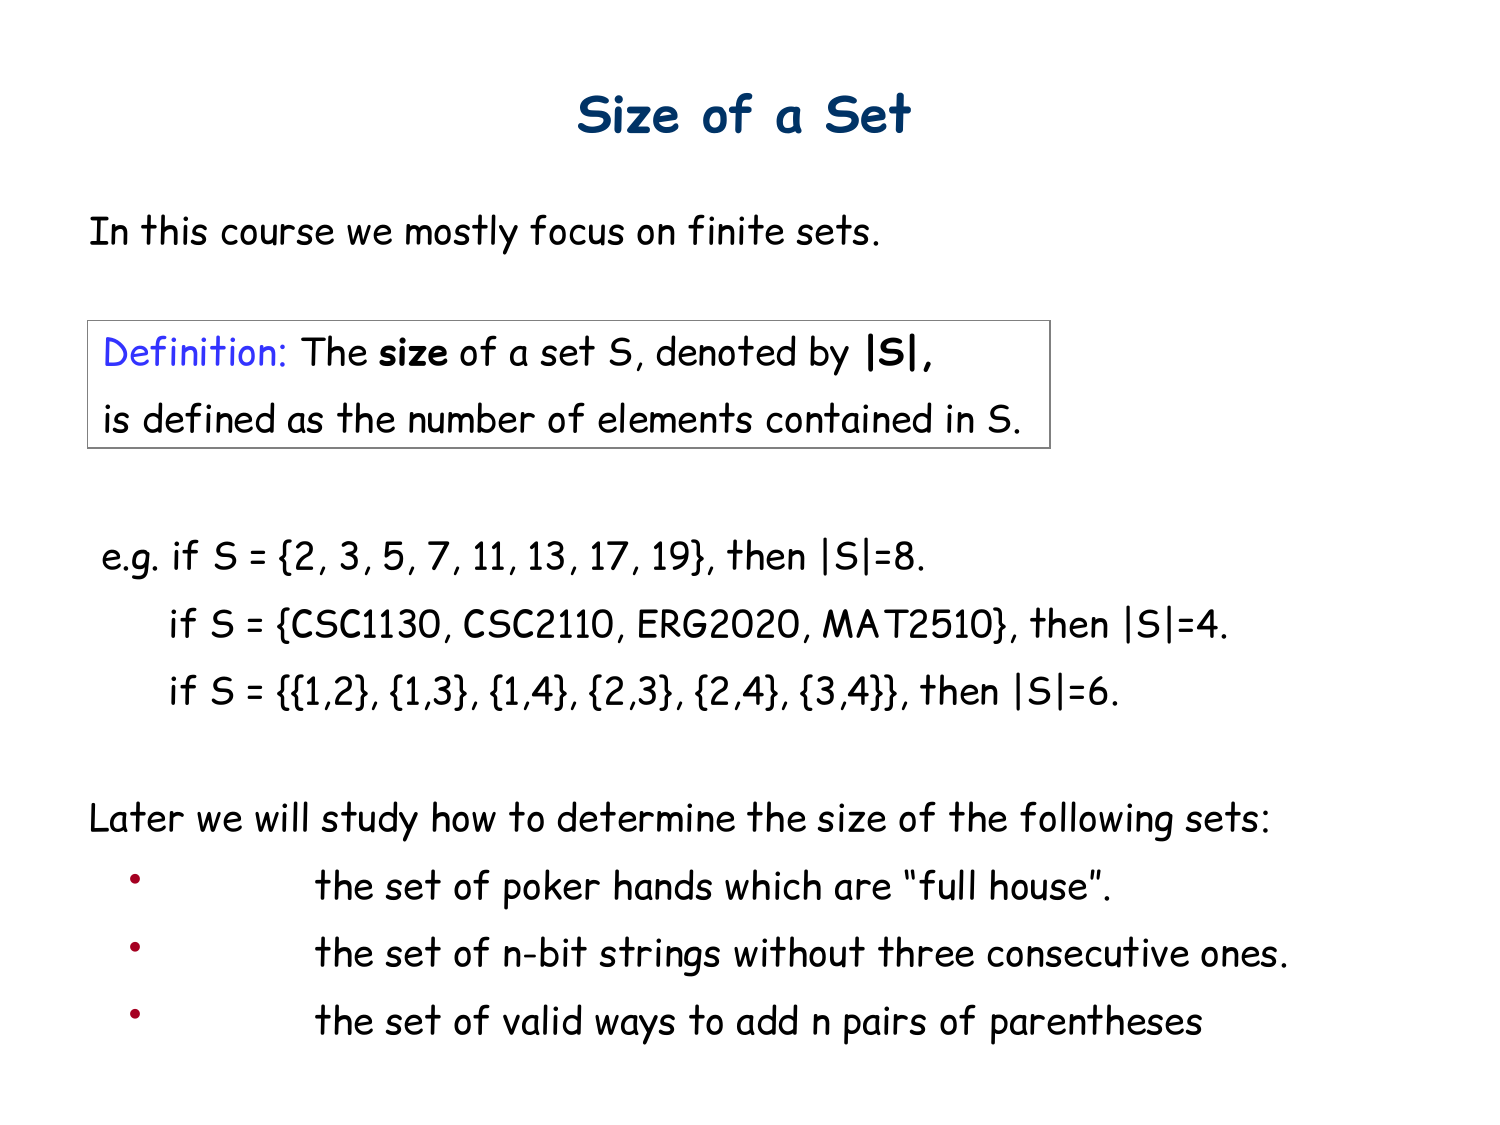

Size of a Set
In this course we mostly focus on finite sets.
Definition: The size of a set S, denoted by |S|,
is defined as the number of elements contained in S.
e.g. if S = {2, 3, 5, 7, 11, 13, 17, 19}, then |S|=8.
      if S = {CSC1130, CSC2110, ERG2020, MAT2510}, then |S|=4.
      if S = {{1,2}, {1,3}, {1,4}, {2,3}, {2,4}, {3,4}}, then |S|=6.
Later we will study how to determine the size of the following sets:
	the set of poker hands which are “full house”.
	the set of n-bit strings without three consecutive ones.
	the set of valid ways to add n pairs of parentheses